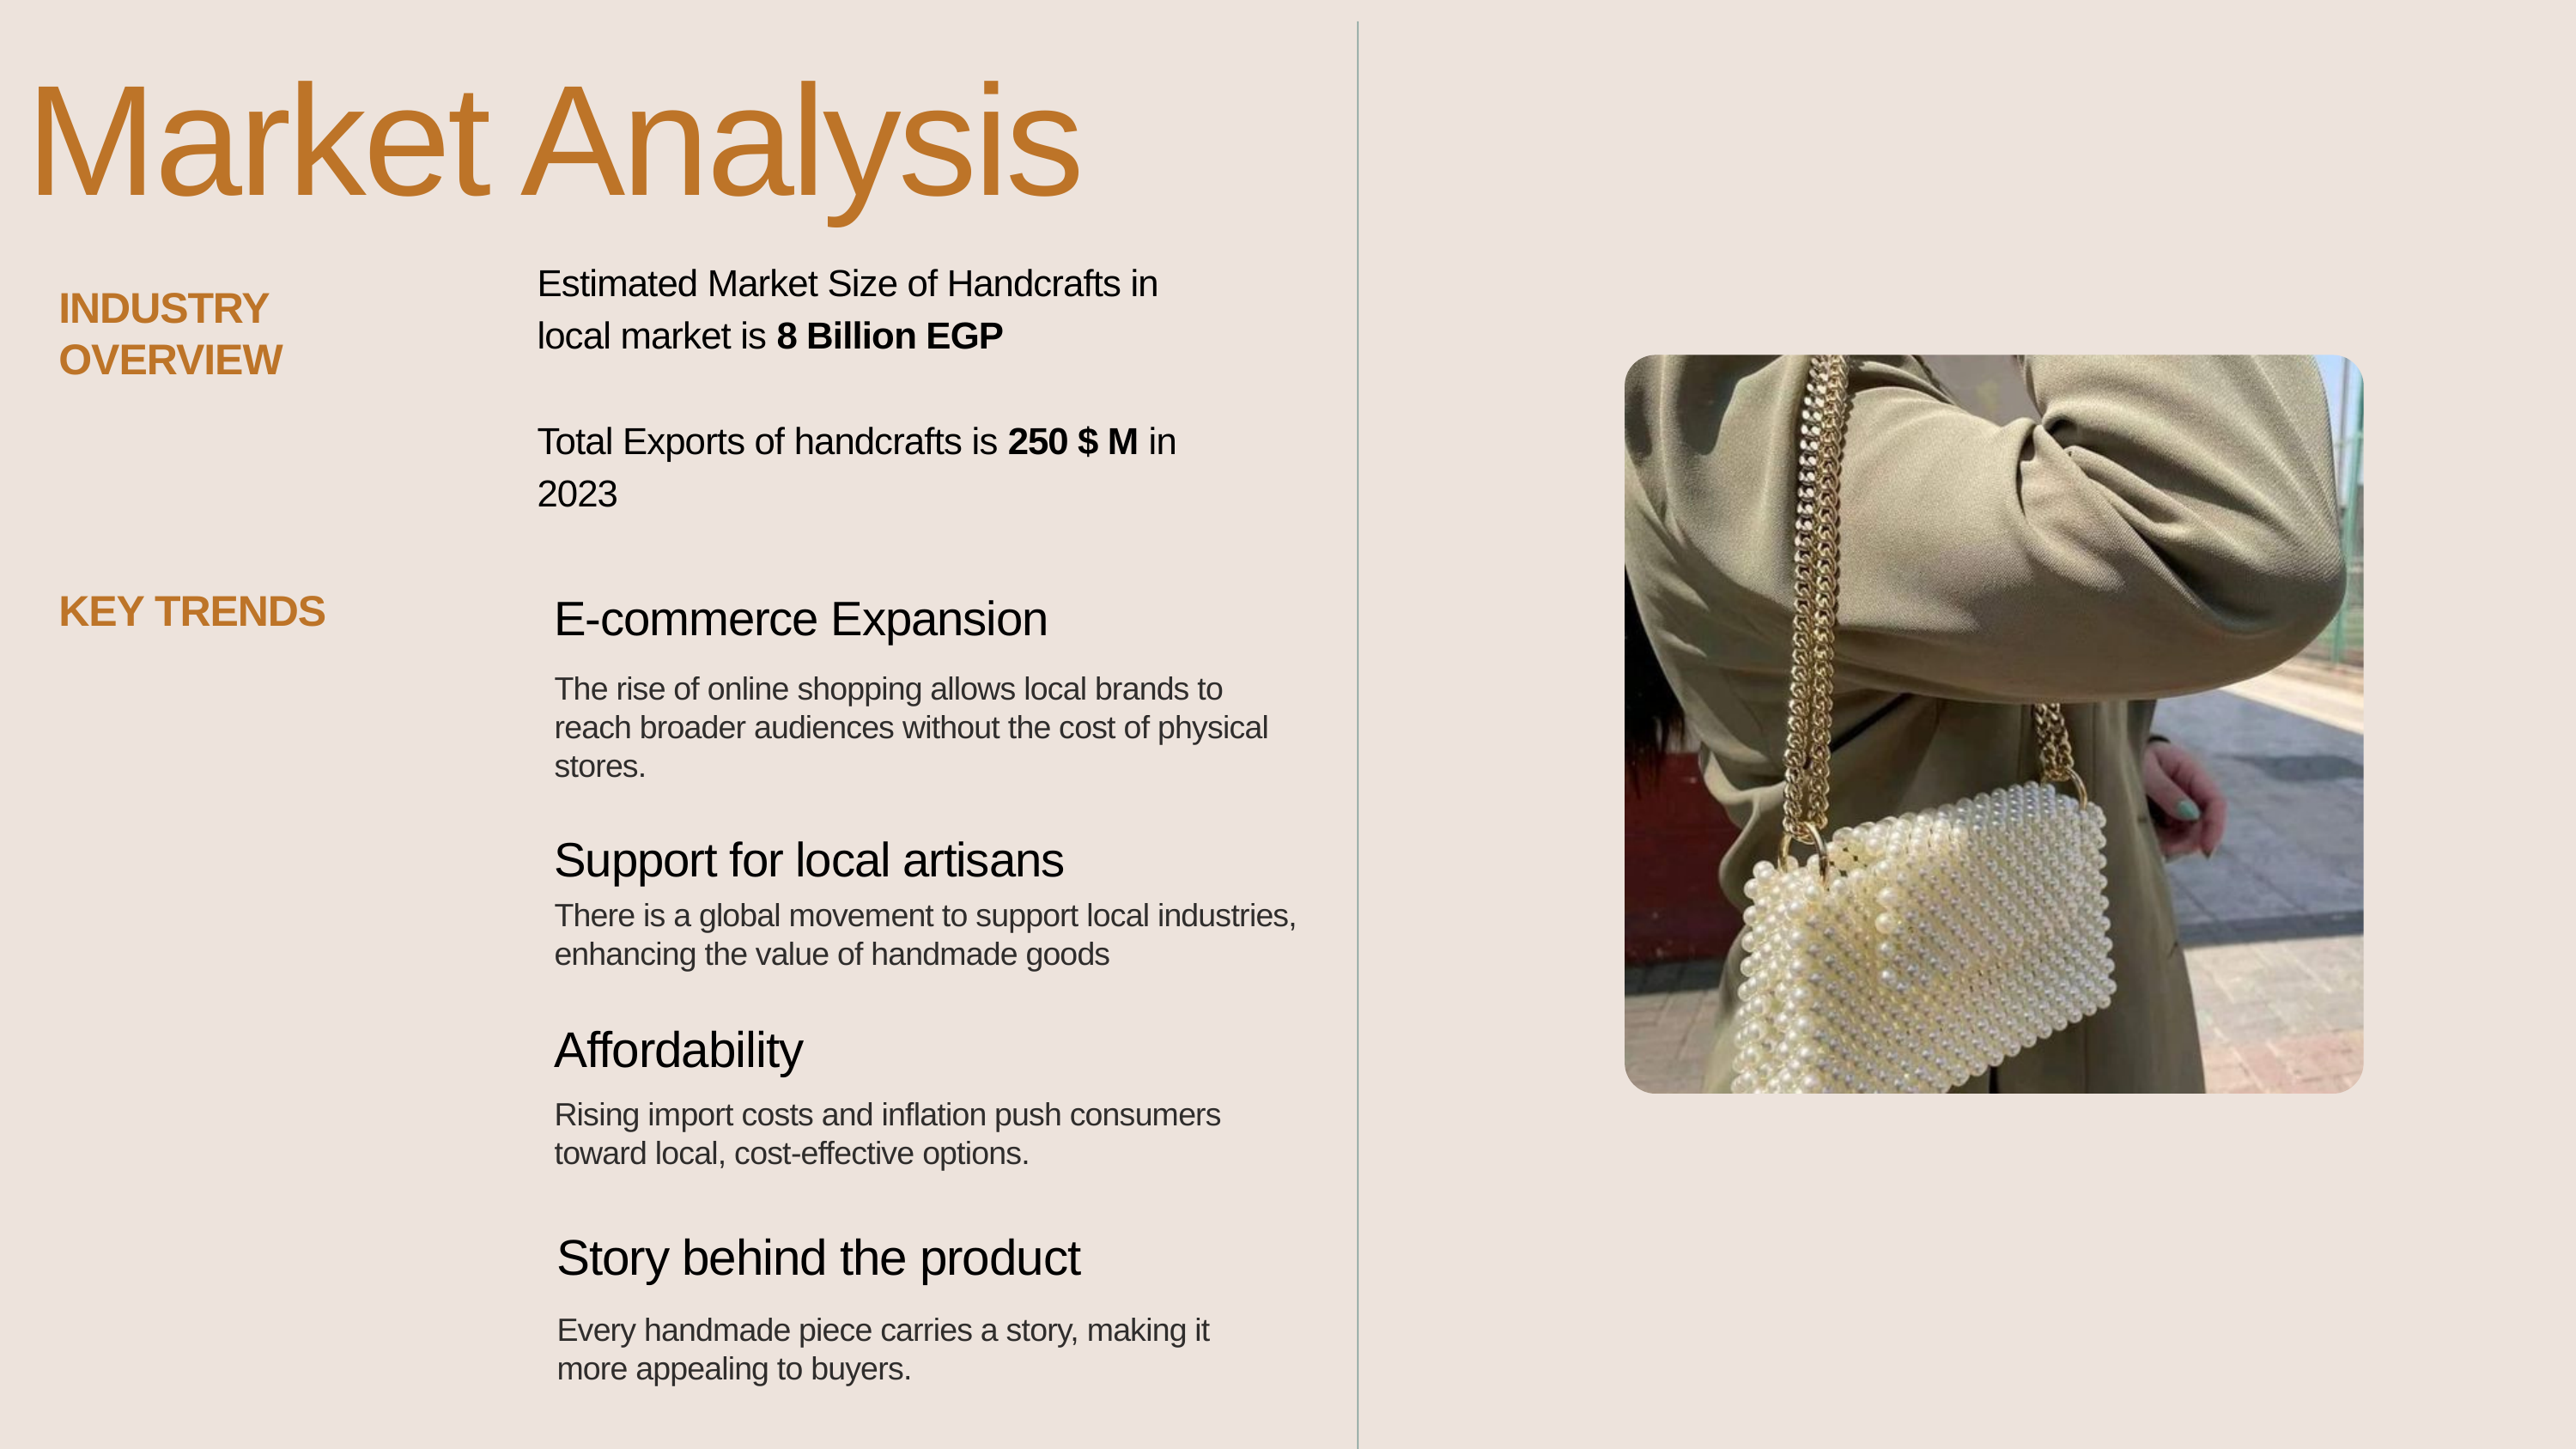

Market Analysis
Estimated Market Size of Handcrafts in local market is 8 Billion EGP

Total Exports of handcrafts is 250 $ M in 2023
INDUSTRY OVERVIEW

KEY TRENDS
E-commerce Expansion
The rise of online shopping allows local brands to reach broader audiences without the cost of physical stores.
Support for local artisans
There is a global movement to support local industries, enhancing the value of handmade goods

Affordability
Rising import costs and inflation push consumers toward local, cost-effective options.
Story behind the product
Every handmade piece carries a story, making it more appealing to buyers.